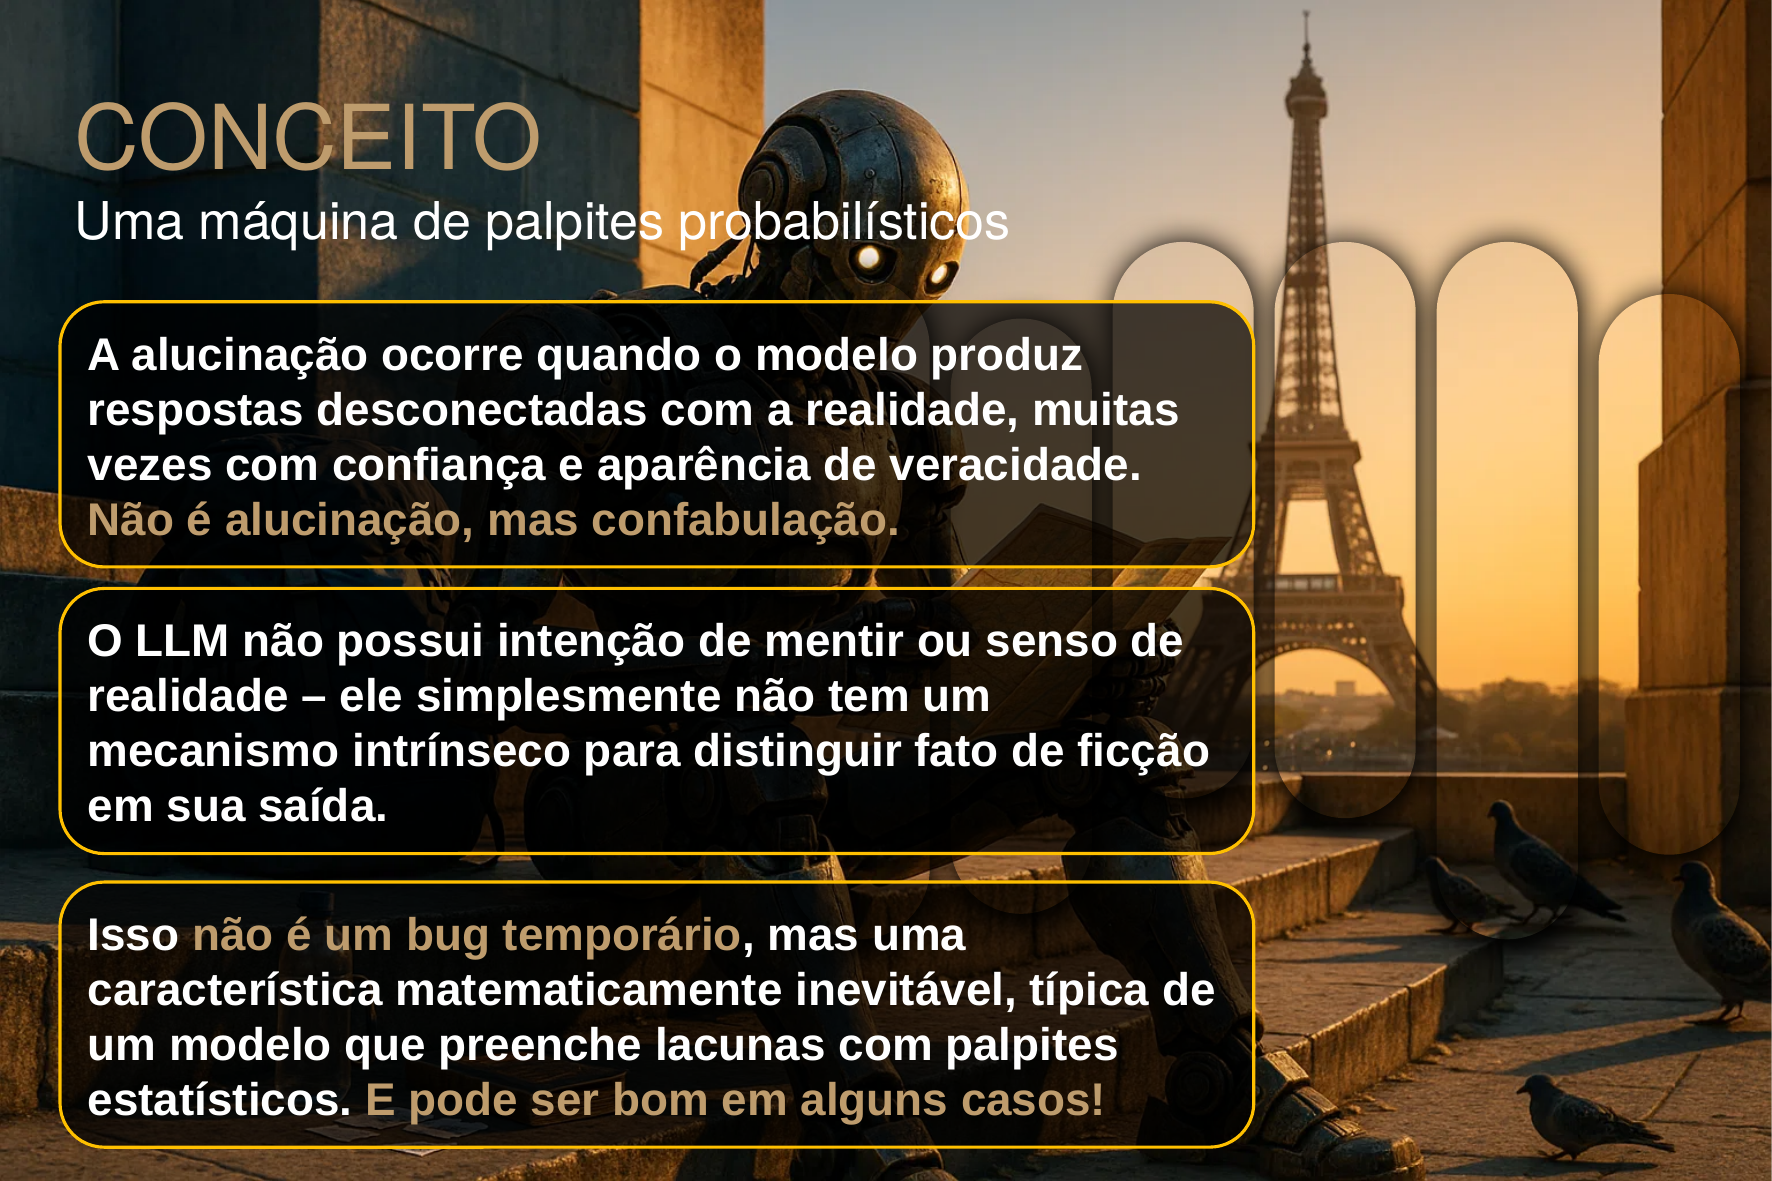

CONCEITO
Uma máquina de palpites probabilísticos

A alucinação ocorre quando o modelo produz respostas desconectadas com a realidade, muitas vezes com confiança e aparência de veracidade. Não é alucinação, mas confabulação.

O LLM não possui intenção de mentir ou senso de realidade – ele simplesmente não tem um mecanismo intrínseco para distinguir fato de ficção em sua saída.
Isso não é um bug temporário, mas uma característica matematicamente inevitável, típica de um modelo que preenche lacunas com palpites estatísticos. E pode ser bom em alguns casos!